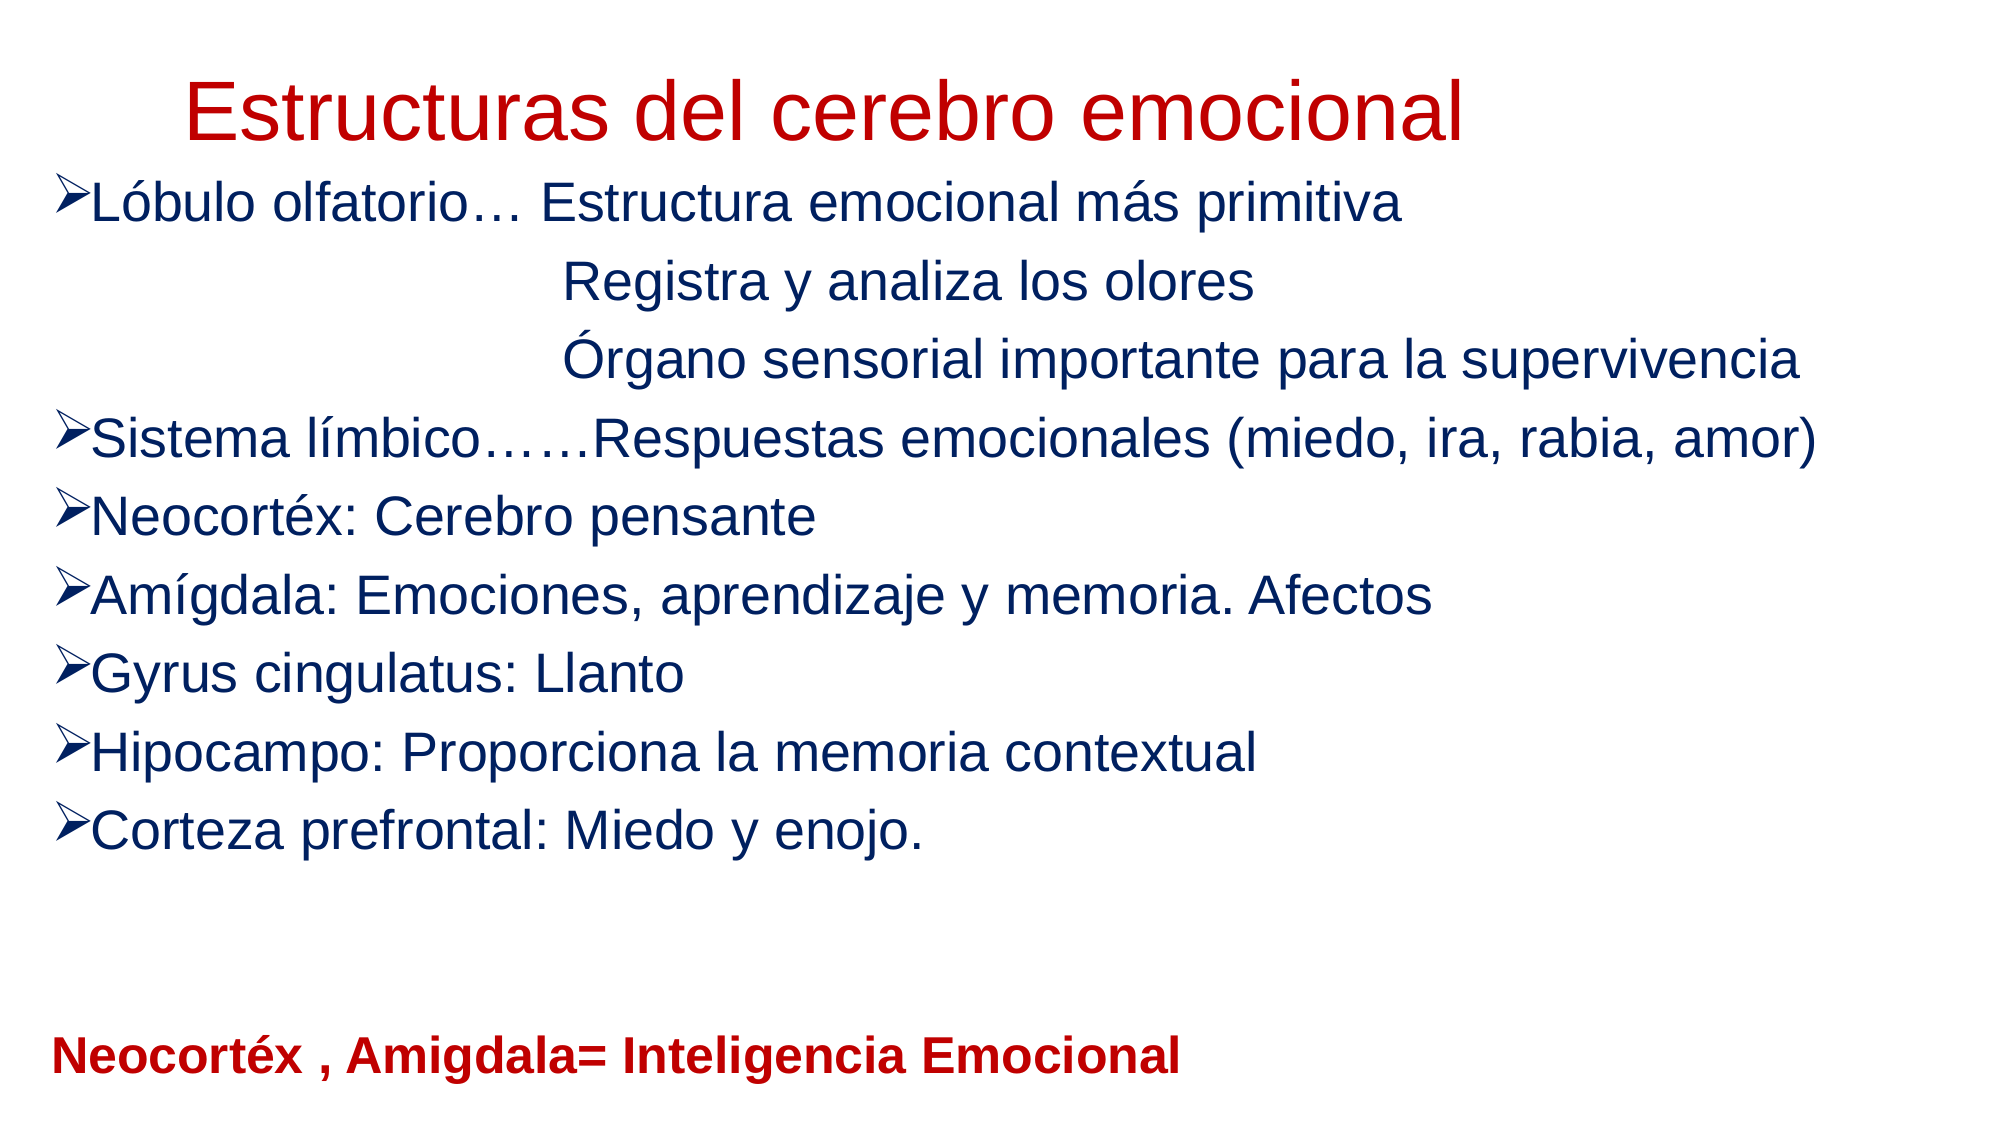

# Estructuras del cerebro emocional
Lóbulo olfatorio… Estructura emocional más primitiva
                                 Registra y analiza los olores
                                 Órgano sensorial importante para la supervivencia
Sistema límbico……Respuestas emocionales (miedo, ira, rabia, amor)
Neocortéx: Cerebro pensante
Amígdala: Emociones, aprendizaje y memoria. Afectos
Gyrus cingulatus: Llanto
Hipocampo: Proporciona la memoria contextual
Corteza prefrontal: Miedo y enojo.

Neocortéx , Amigdala= Inteligencia Emocional